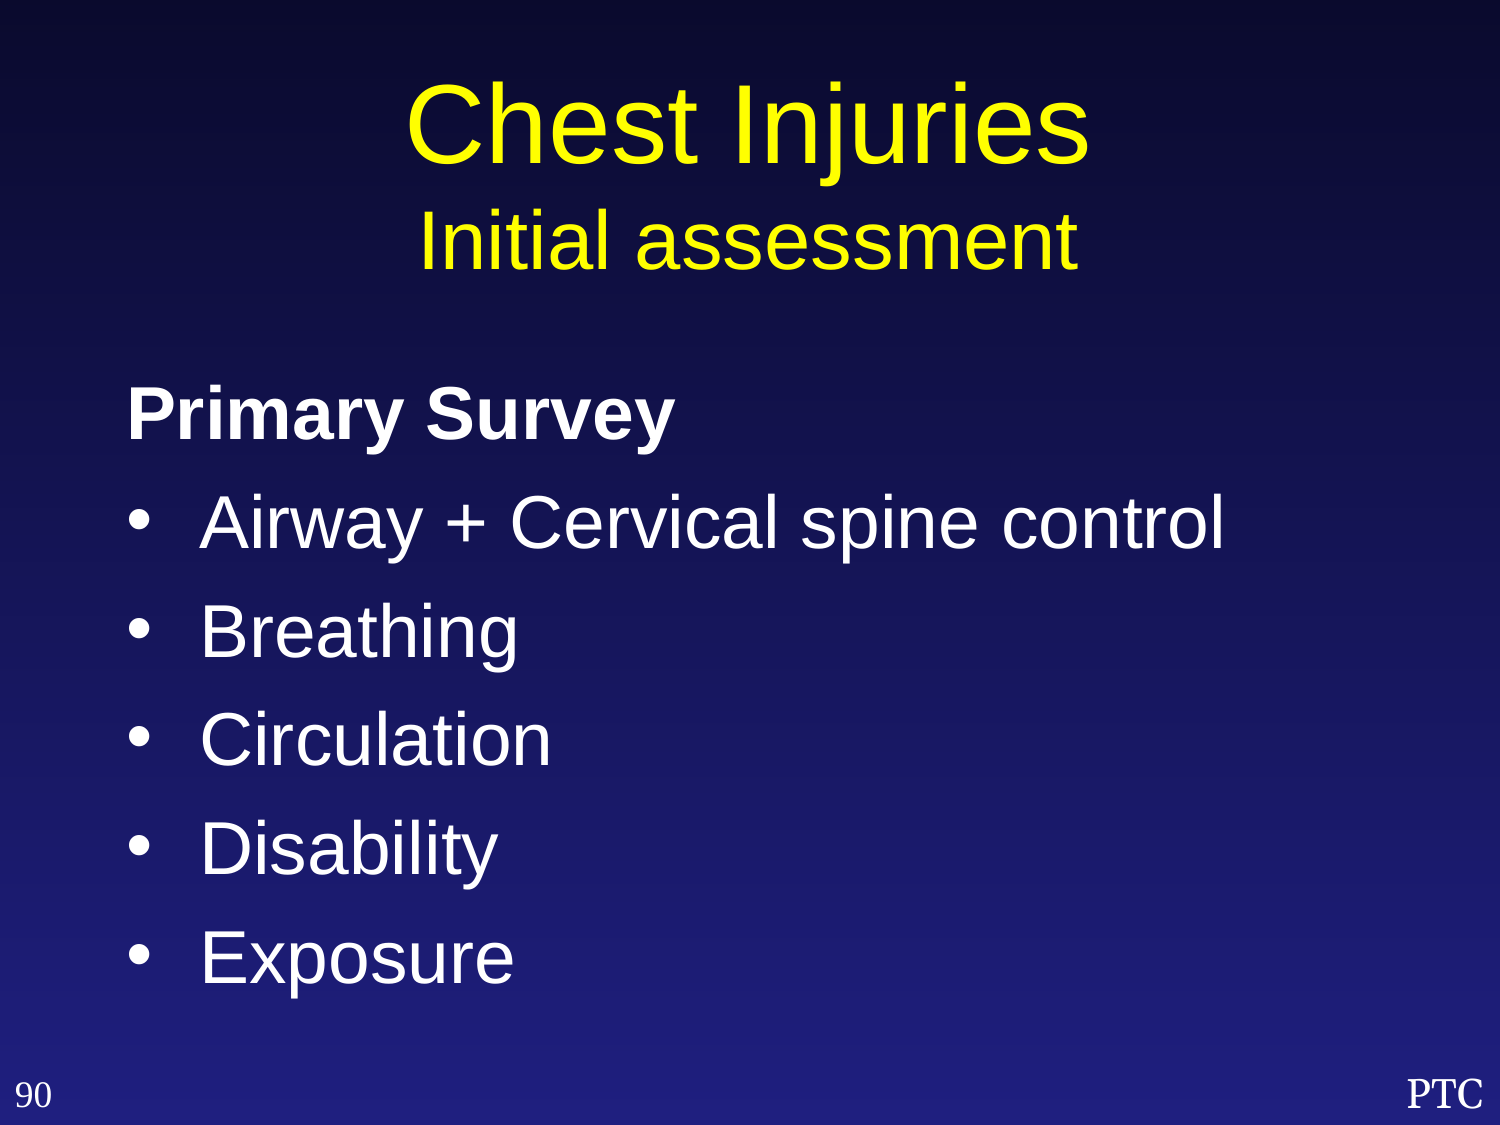

Chest Injuries
Initial assessment
Primary Survey
Airway + Cervical spine control
Breathing
Circulation
Disability
Exposure
90